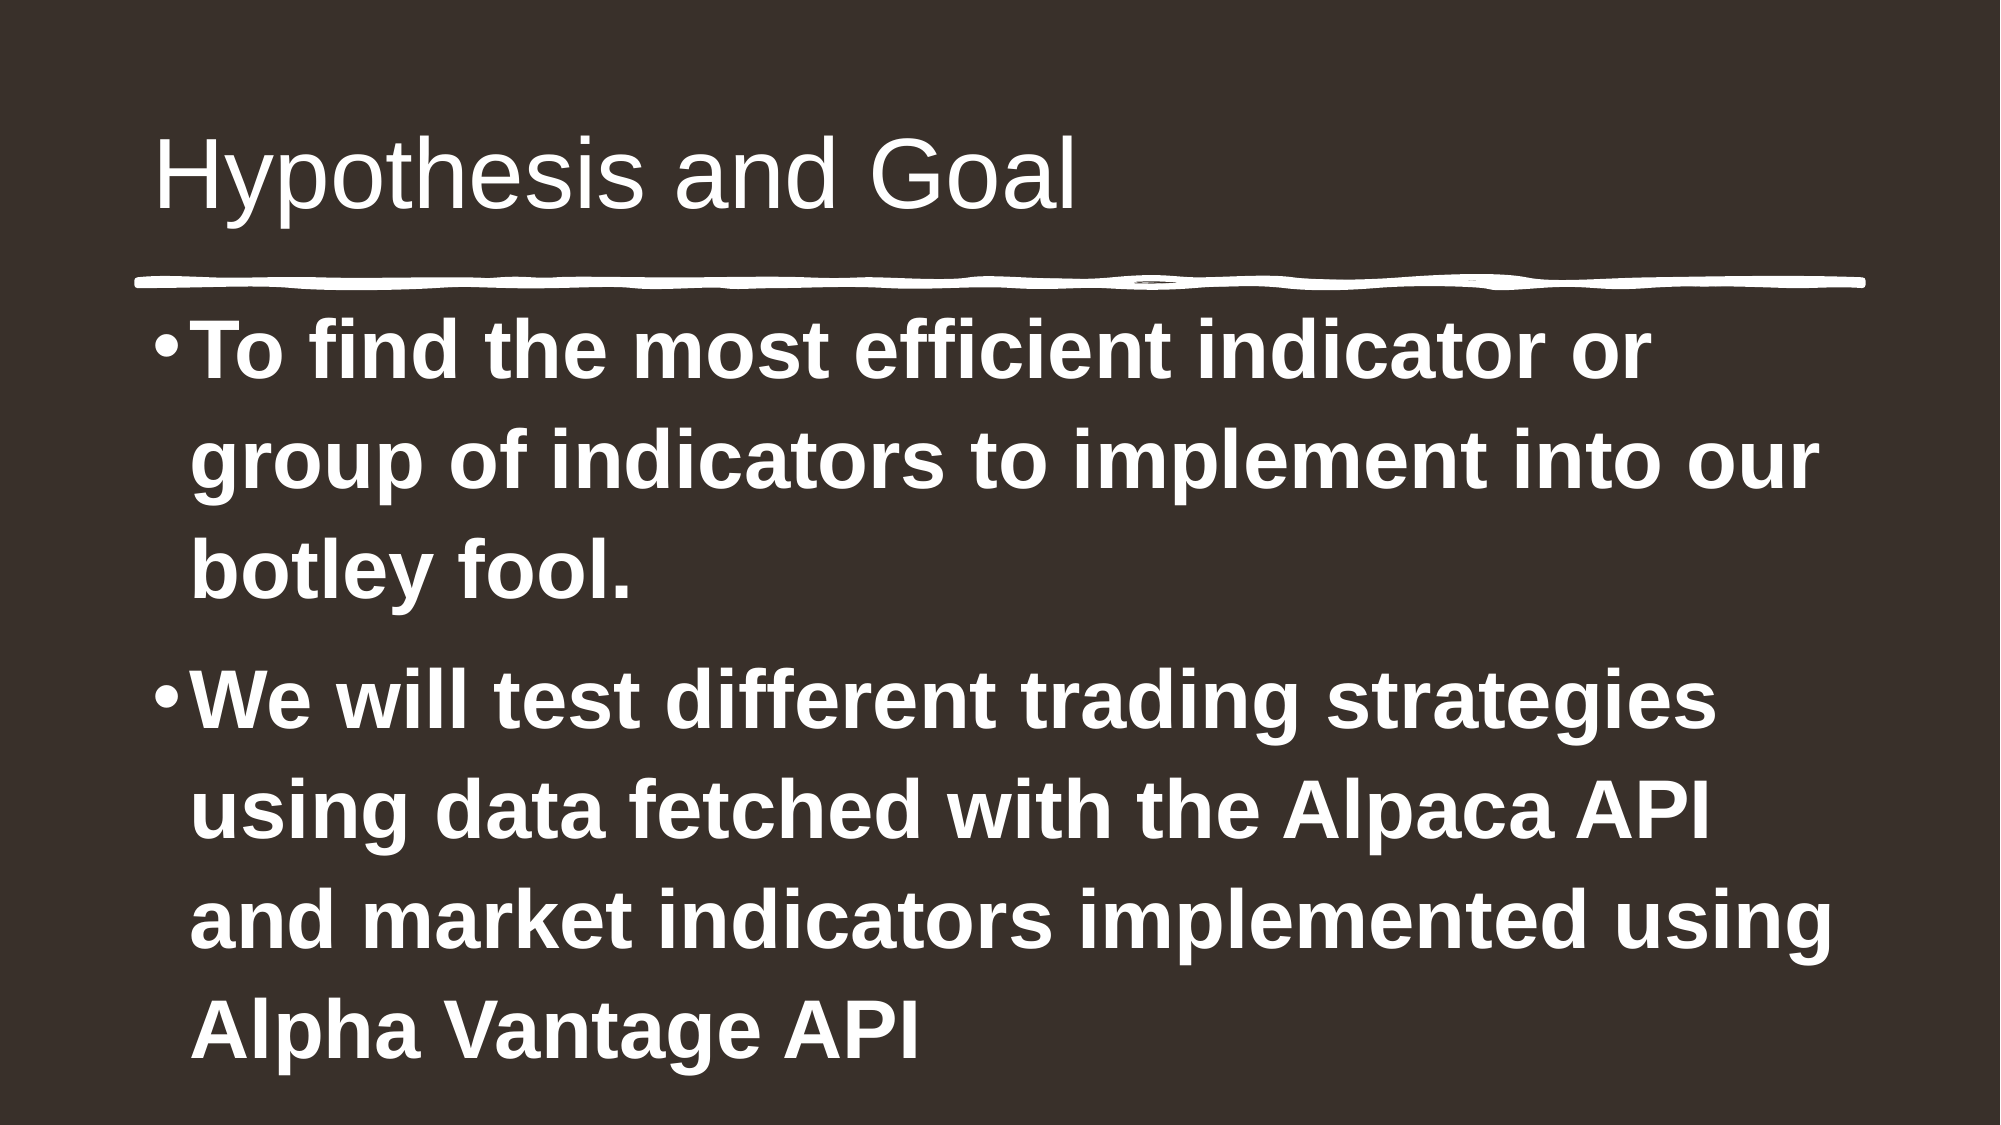

# Hypothesis and Goal
To find the most efficient indicator or group of indicators to implement into our botley fool.
We will test different trading strategies using data fetched with the Alpaca API and market indicators implemented using Alpha Vantage API
The goal is to pull trading data and results, analyze and then visualize results to show why the indicators we are using are the most efficient for trading the lowest risks with the highest returns based on the data.